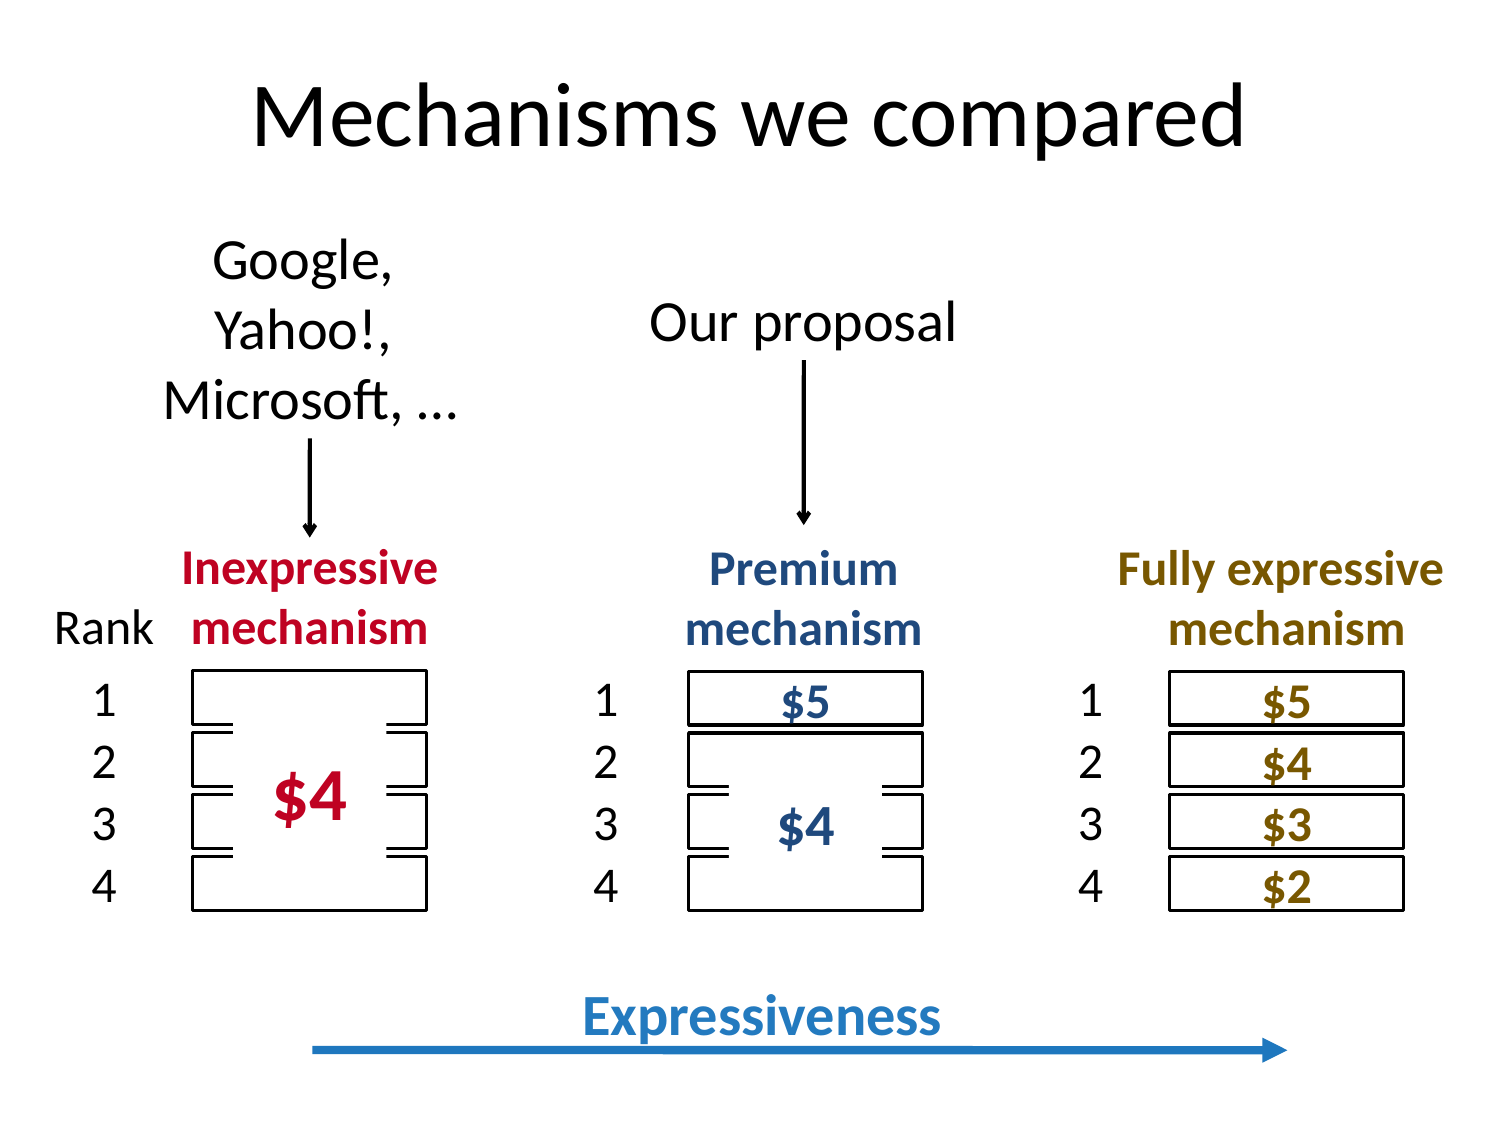

# Mechanisms we compared
Google,
Yahoo!,
Microsoft, …
Our proposal
Inexpressive
mechanism
Premium
mechanism
$5

$4

Fully expressive
mechanism
$5
$4
$3
$2
1
2
3
4
Rank
1
2
3
4
1
2
3
4

$4
Expressiveness